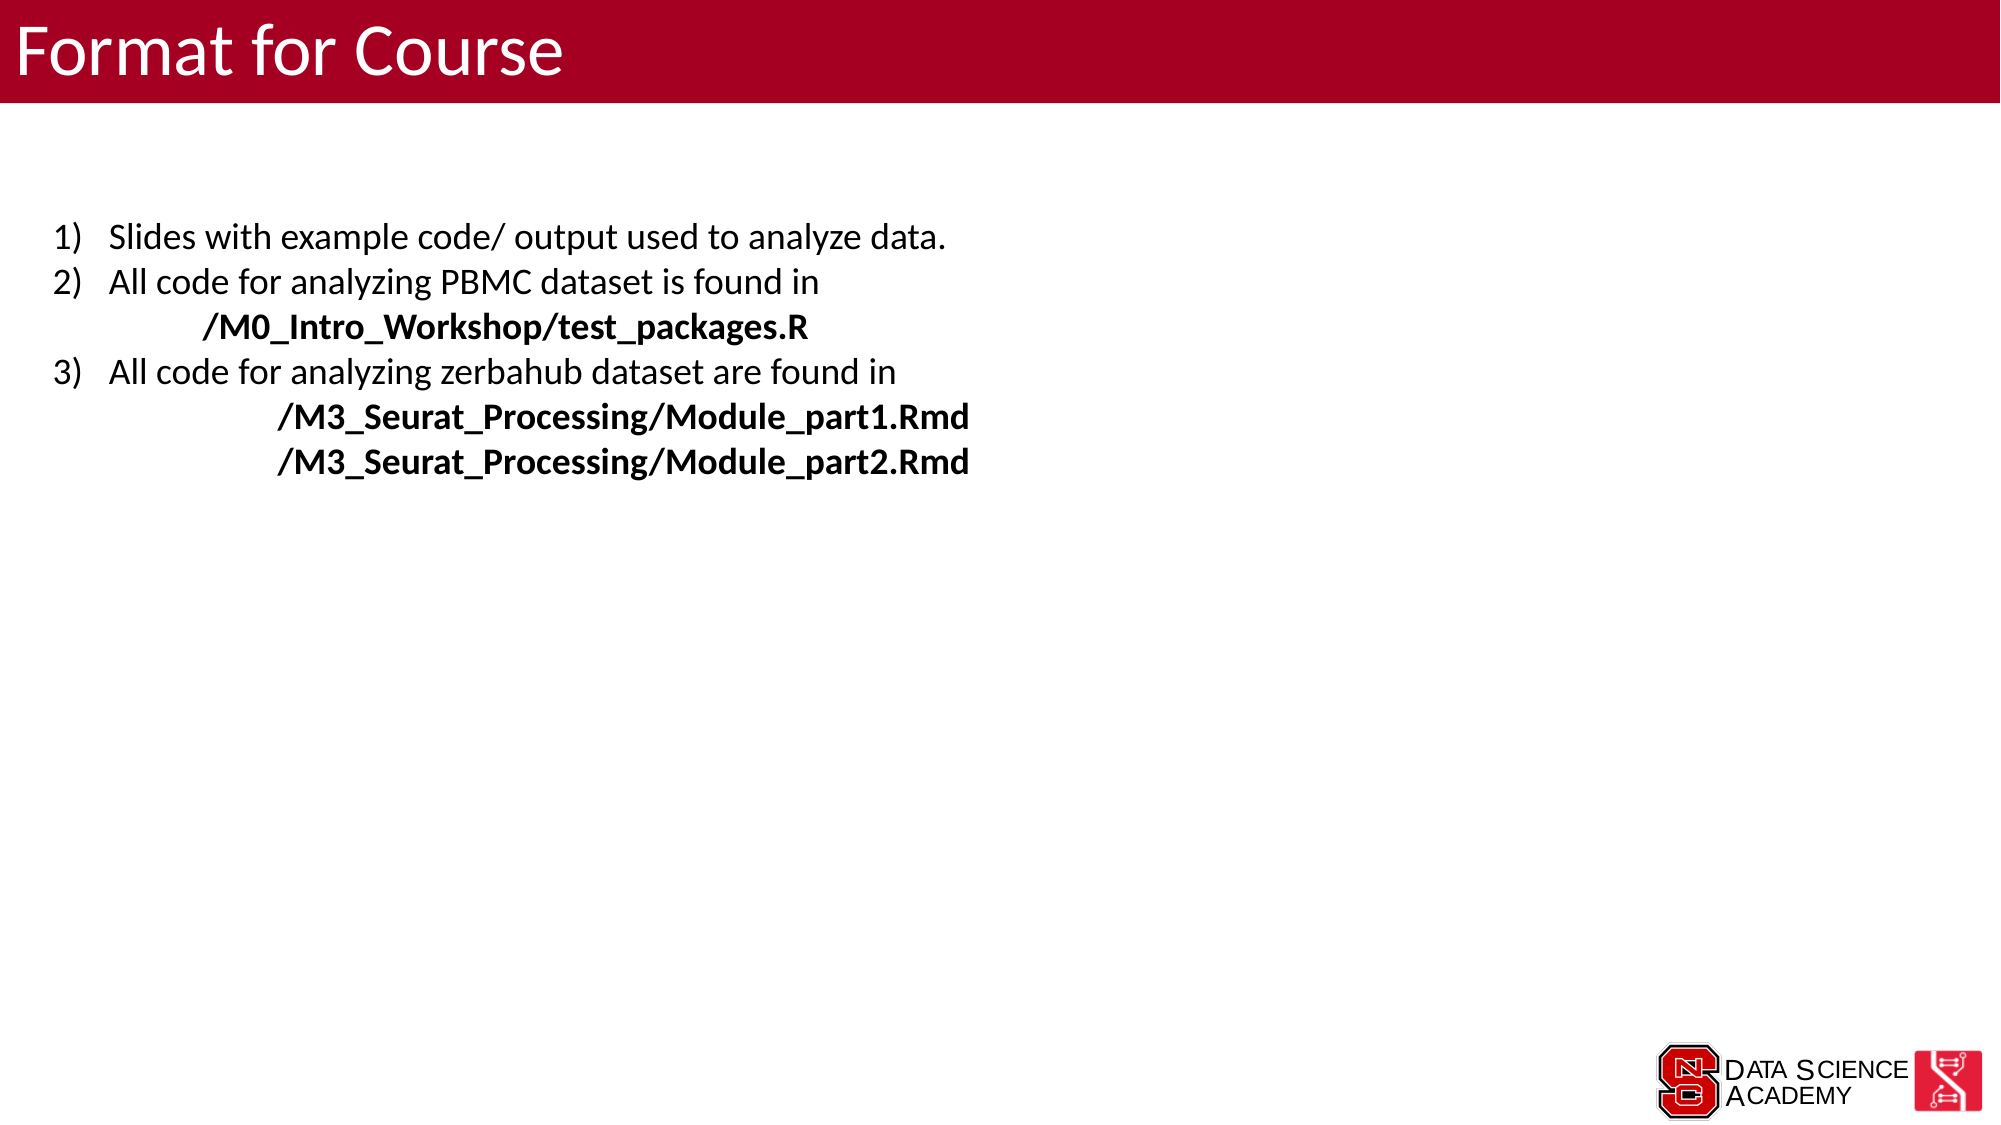

# Format for Course

Slides with example code/ output used to analyze data.
All code for analyzing PBMC dataset is found in
	/M0_Intro_Workshop/test_packages.R
All code for analyzing zerbahub dataset are found in
	/M3_Seurat_Processing/Module_part1.Rmd
	/M3_Seurat_Processing/Module_part2.Rmd